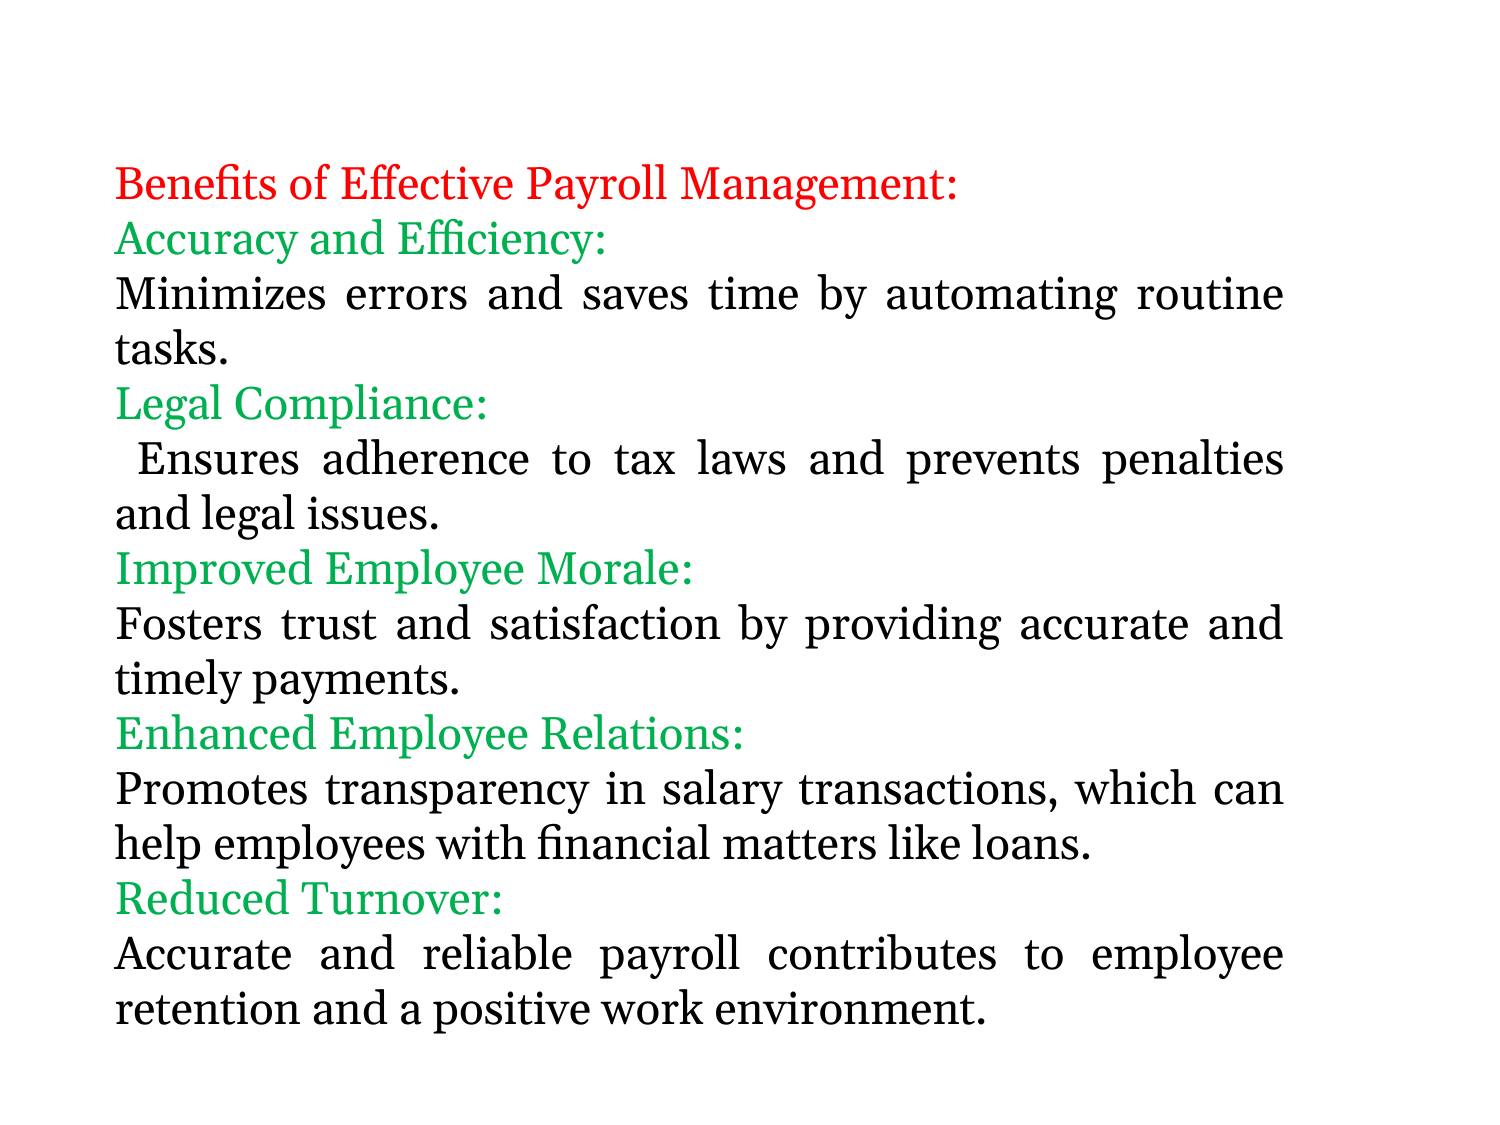

Benefits of Effective Payroll Management:
Accuracy and Efficiency:
Minimizes errors and saves time by automating routine tasks.
Legal Compliance:
 Ensures adherence to tax laws and prevents penalties and legal issues.
Improved Employee Morale:
Fosters trust and satisfaction by providing accurate and timely payments.
Enhanced Employee Relations:
Promotes transparency in salary transactions, which can help employees with financial matters like loans.
Reduced Turnover:
Accurate and reliable payroll contributes to employee retention and a positive work environment.